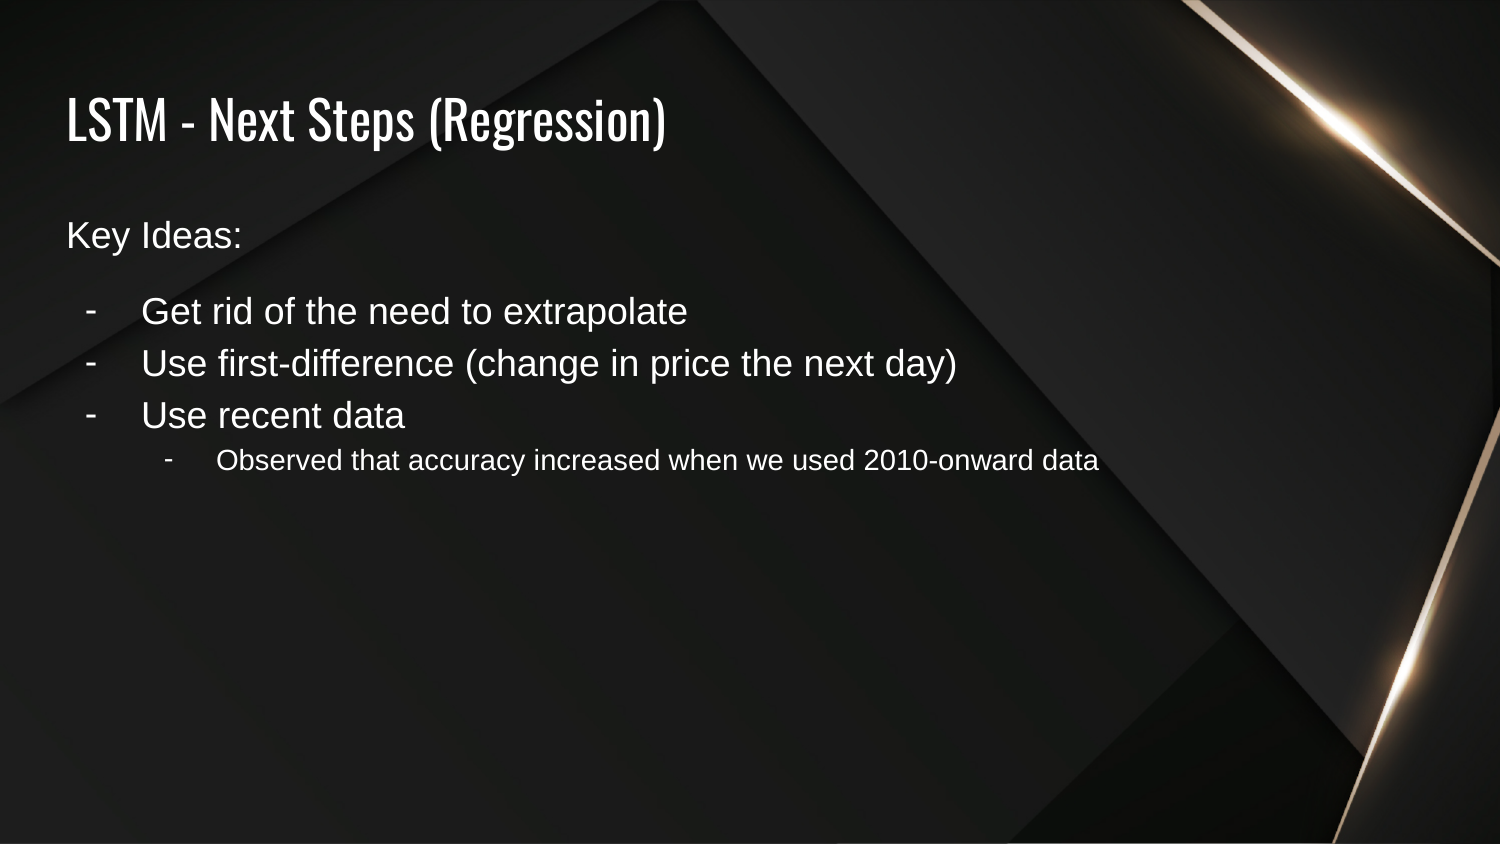

# LSTM - Next Steps (Regression)
Key Ideas:
Get rid of the need to extrapolate
Use first-difference (change in price the next day)
Use recent data
Observed that accuracy increased when we used 2010-onward data